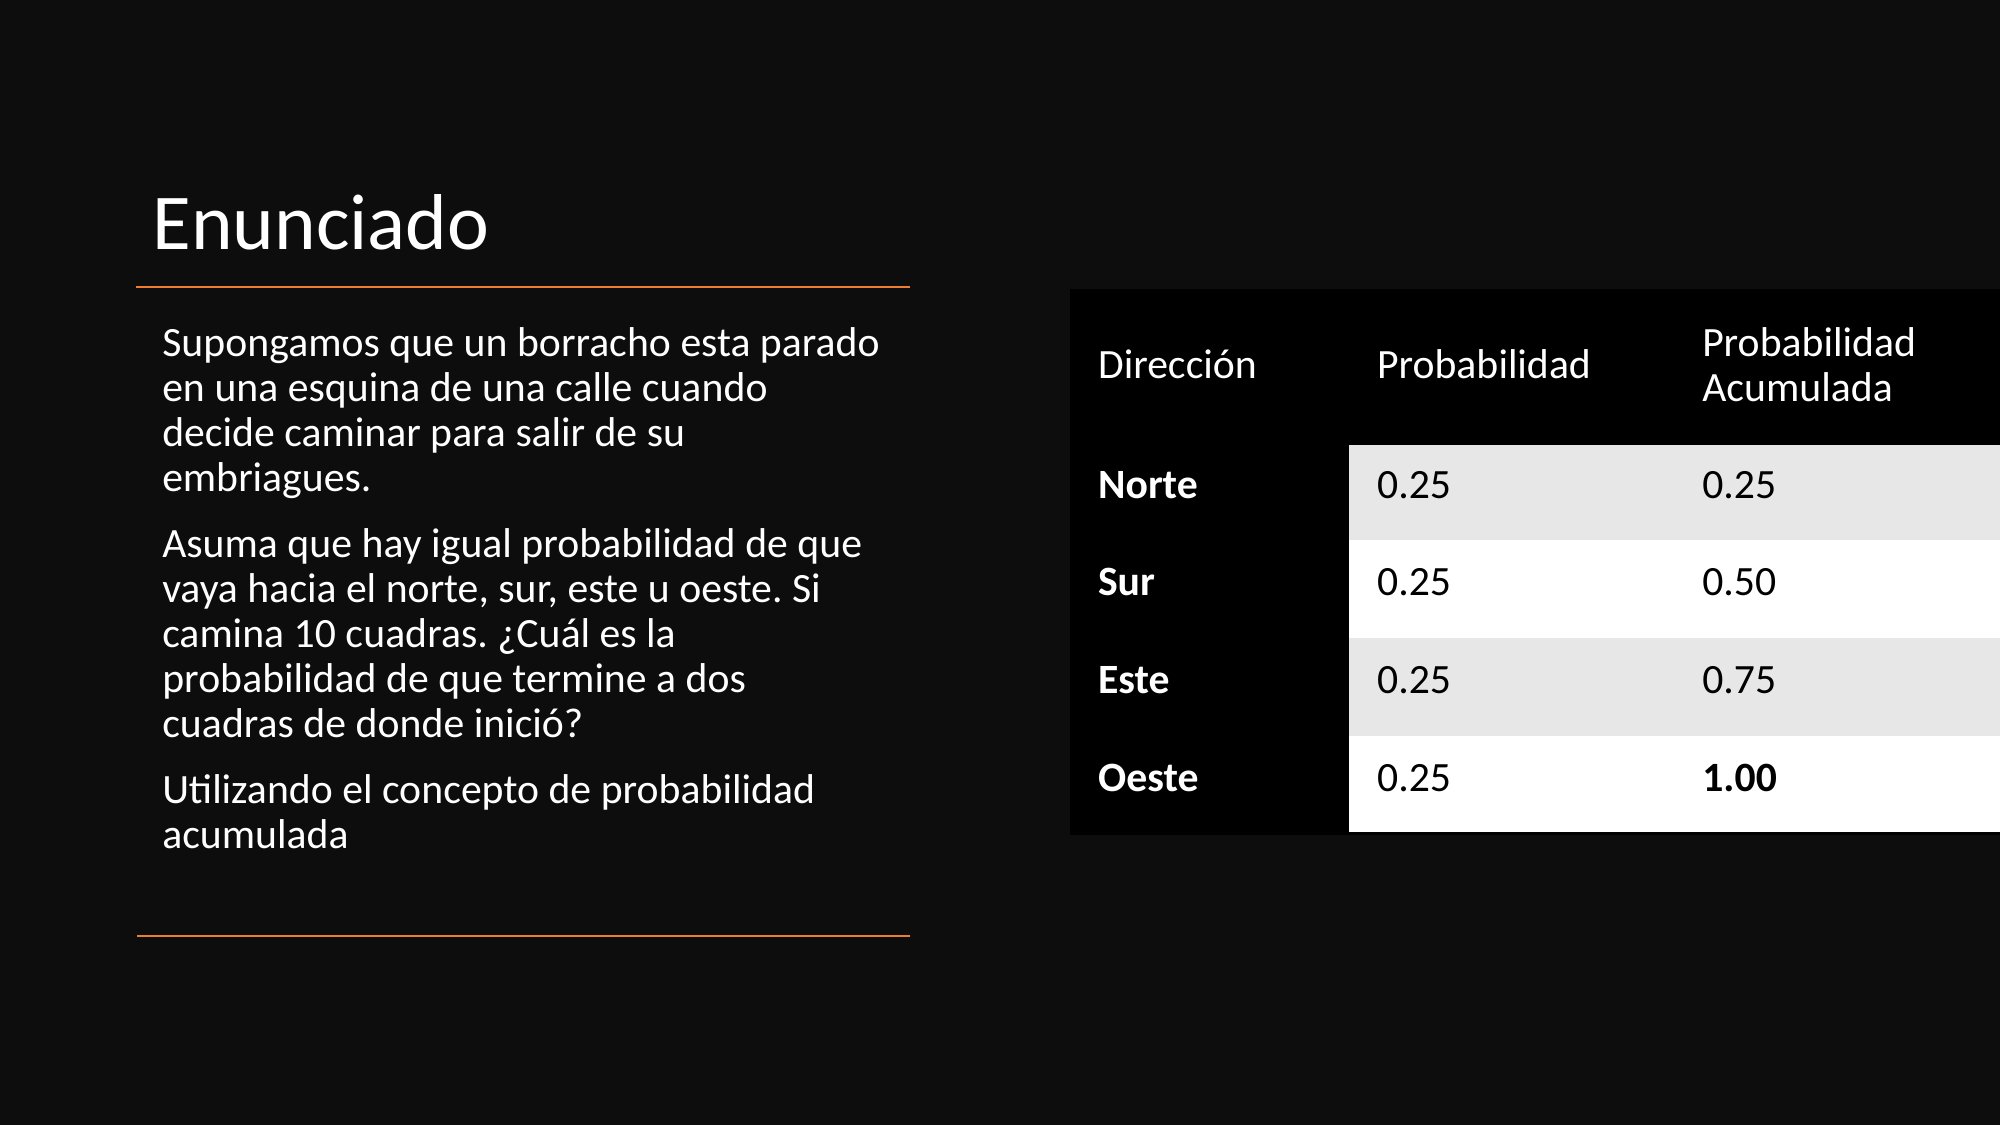

# Enunciado
| Dirección | Probabilidad | Probabilidad Acumulada |
| --- | --- | --- |
| Norte | 0.25 | 0.25 |
| Sur | 0.25 | 0.50 |
| Este | 0.25 | 0.75 |
| Oeste | 0.25 | 1.00 |
Supongamos que un borracho esta parado en una esquina de una calle cuando decide caminar para salir de su embriagues.
Asuma que hay igual probabilidad de que vaya hacia el norte, sur, este u oeste. Si camina 10 cuadras. ¿Cuál es la probabilidad de que termine a dos cuadras de donde inició?
Utilizando el concepto de probabilidad acumulada